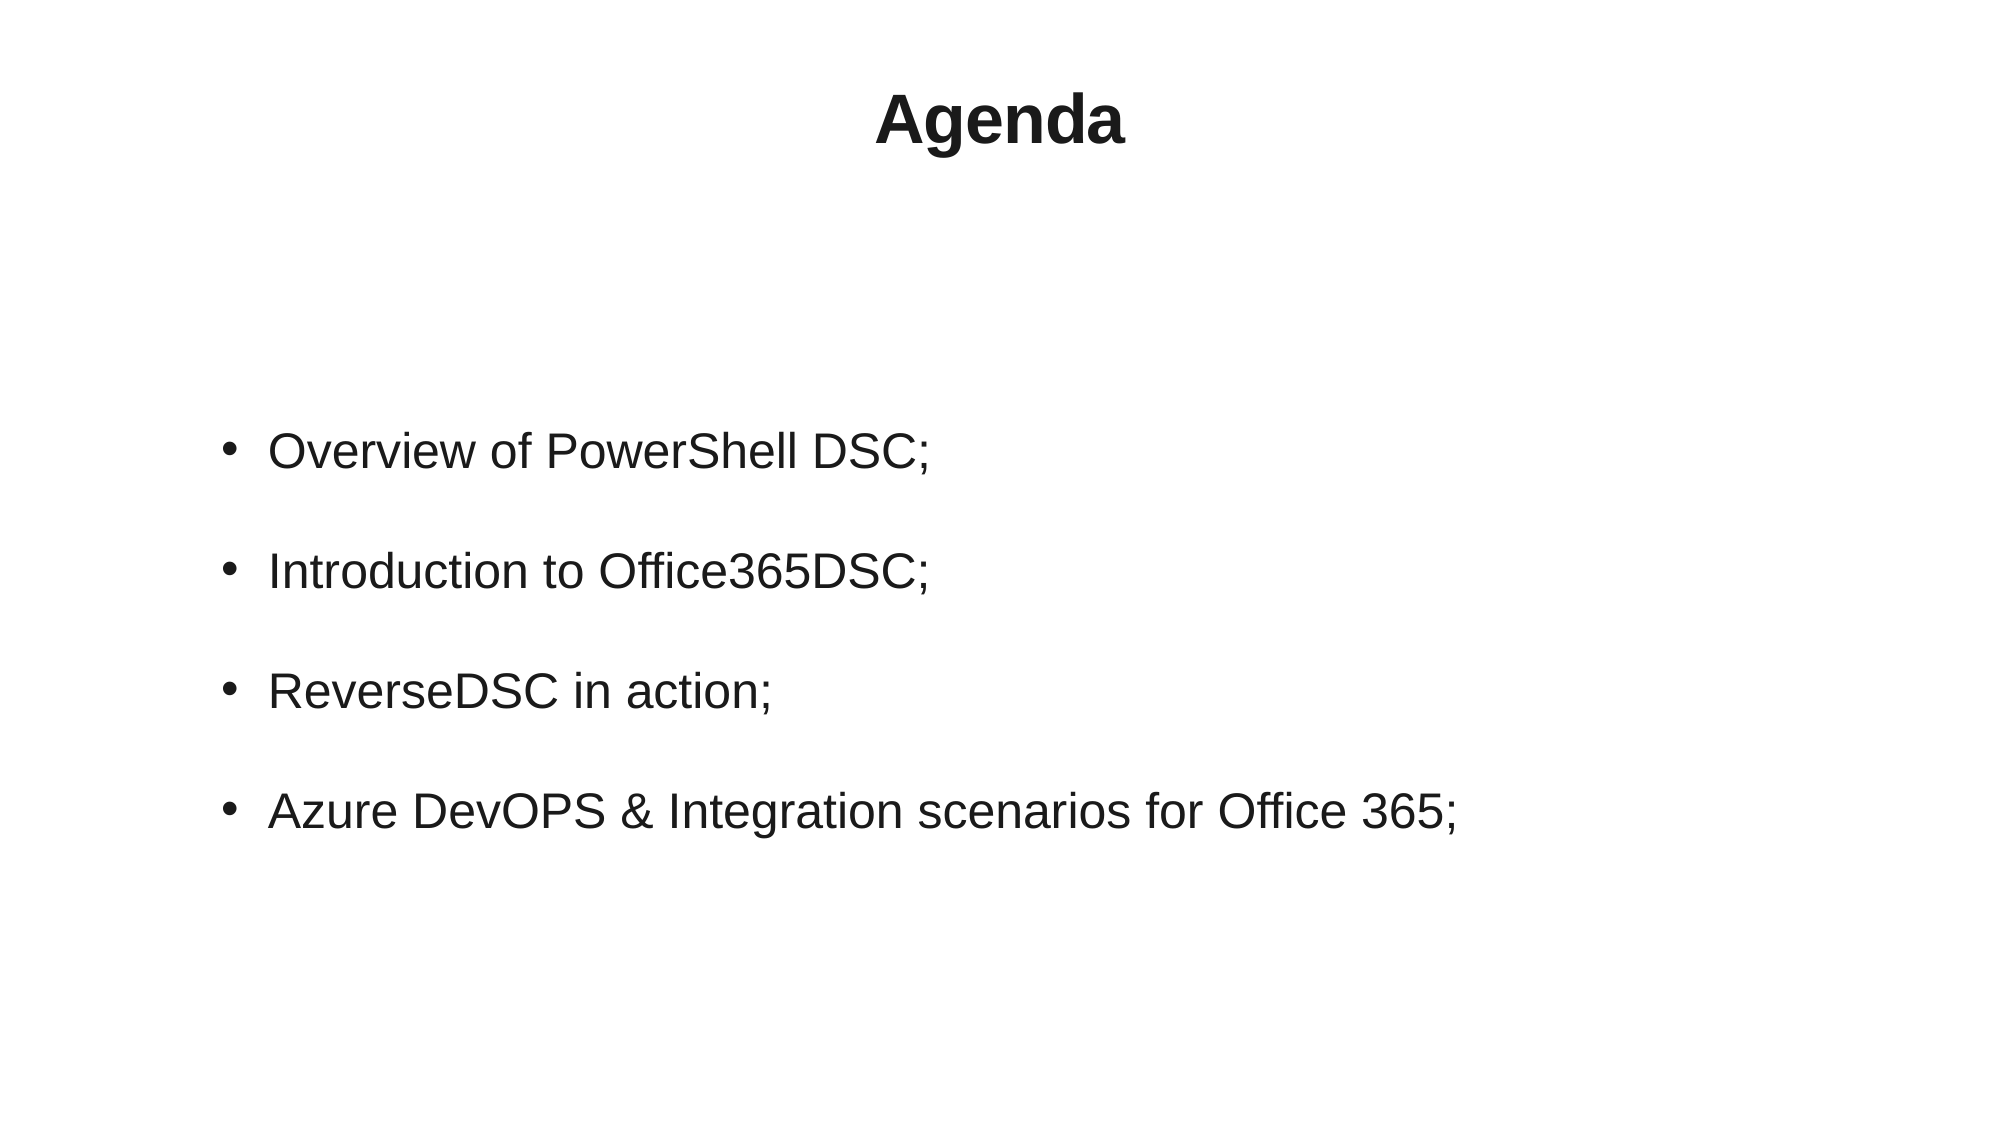

# Agenda
Overview of PowerShell DSC;

Introduction to Office365DSC;

ReverseDSC in action;

Azure DevOPS & Integration scenarios for Office 365;